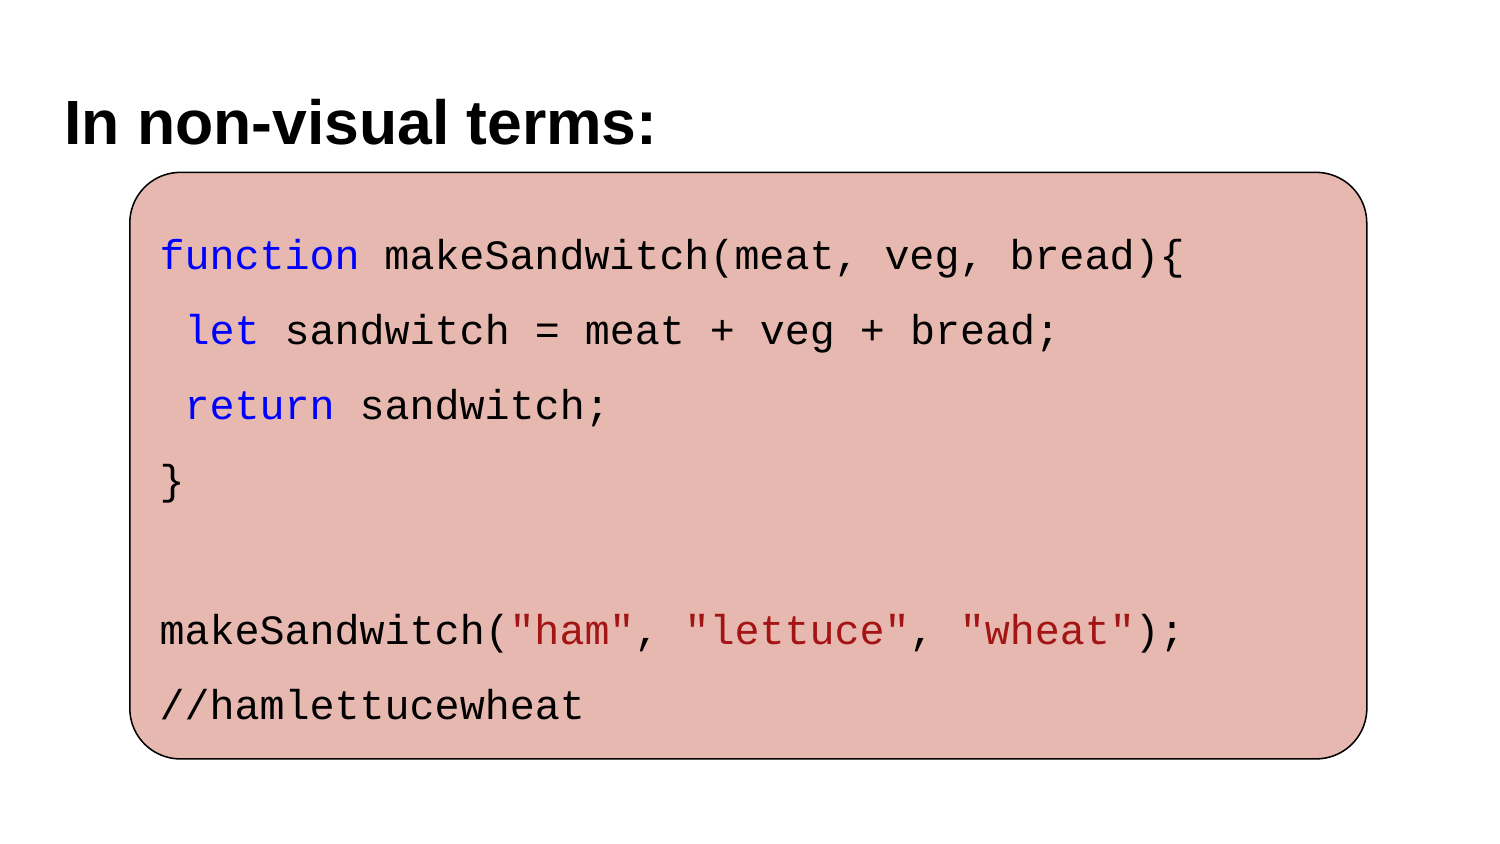

# In non-visual terms:
function makeSandwitch(meat, veg, bread){
 let sandwitch = meat + veg + bread;
 return sandwitch;
}

makeSandwitch("ham", "lettuce", "wheat");
//hamlettucewheat